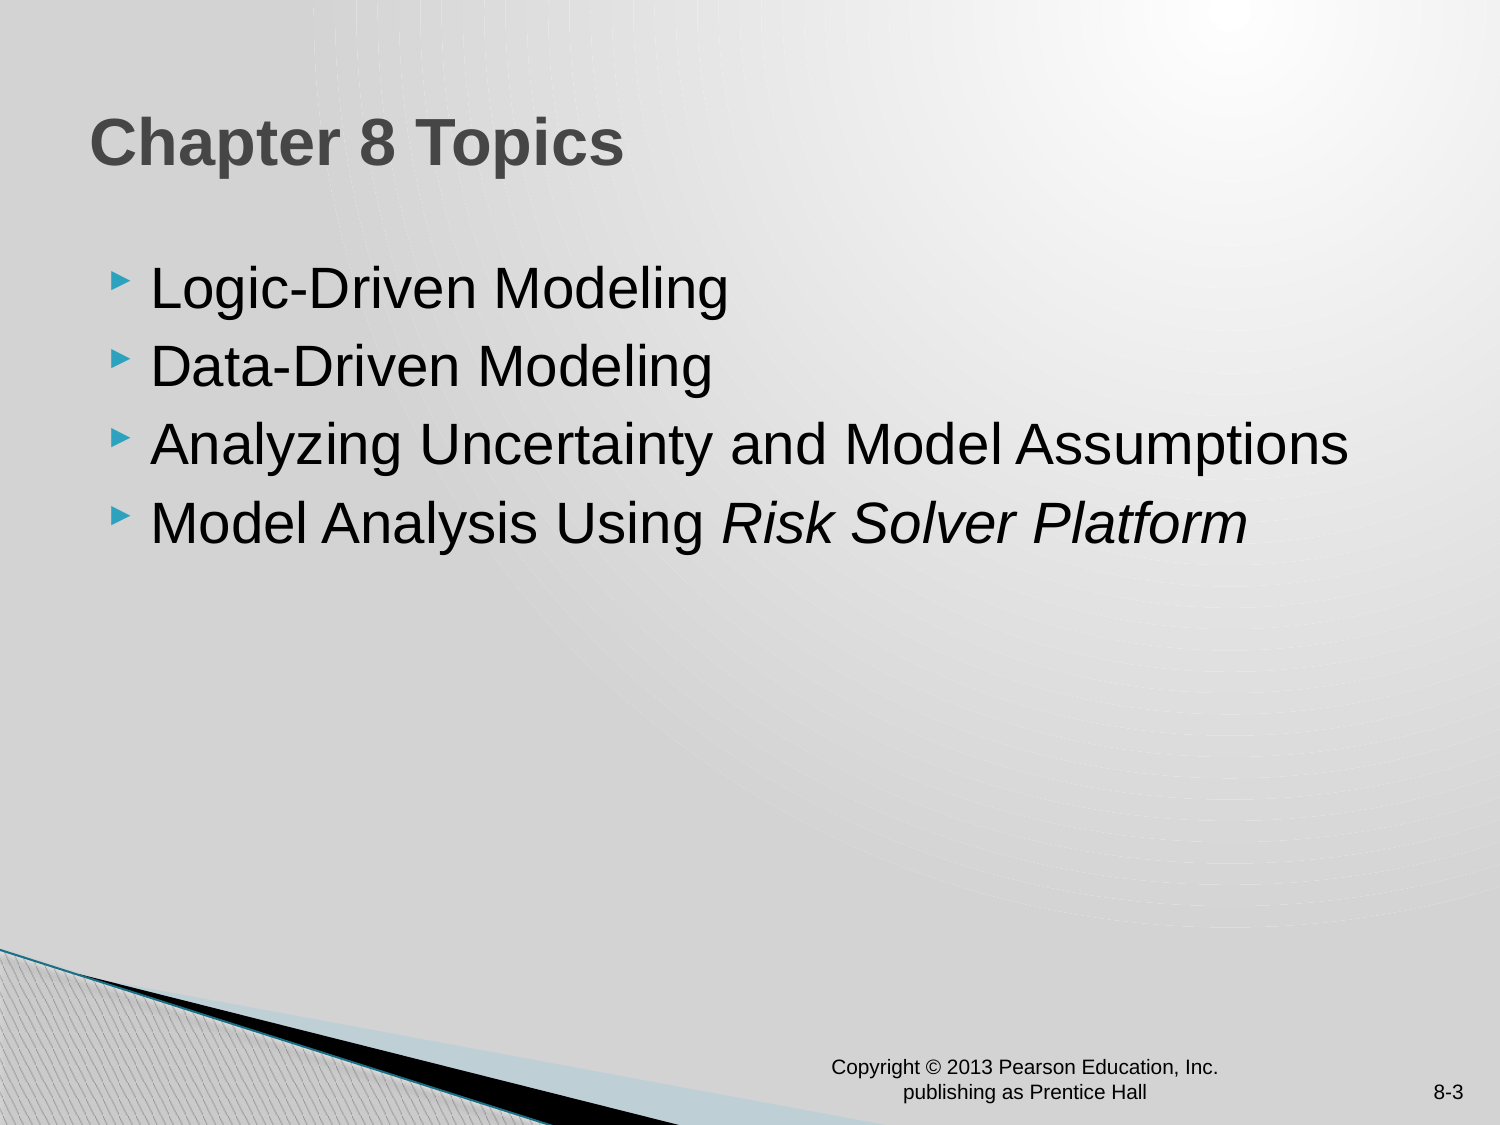

# Chapter 8 Topics
Logic-Driven Modeling
Data-Driven Modeling
Analyzing Uncertainty and Model Assumptions
Model Analysis Using Risk Solver Platform

Copyright © 2013 Pearson Education, Inc. publishing as Prentice Hall
8-3